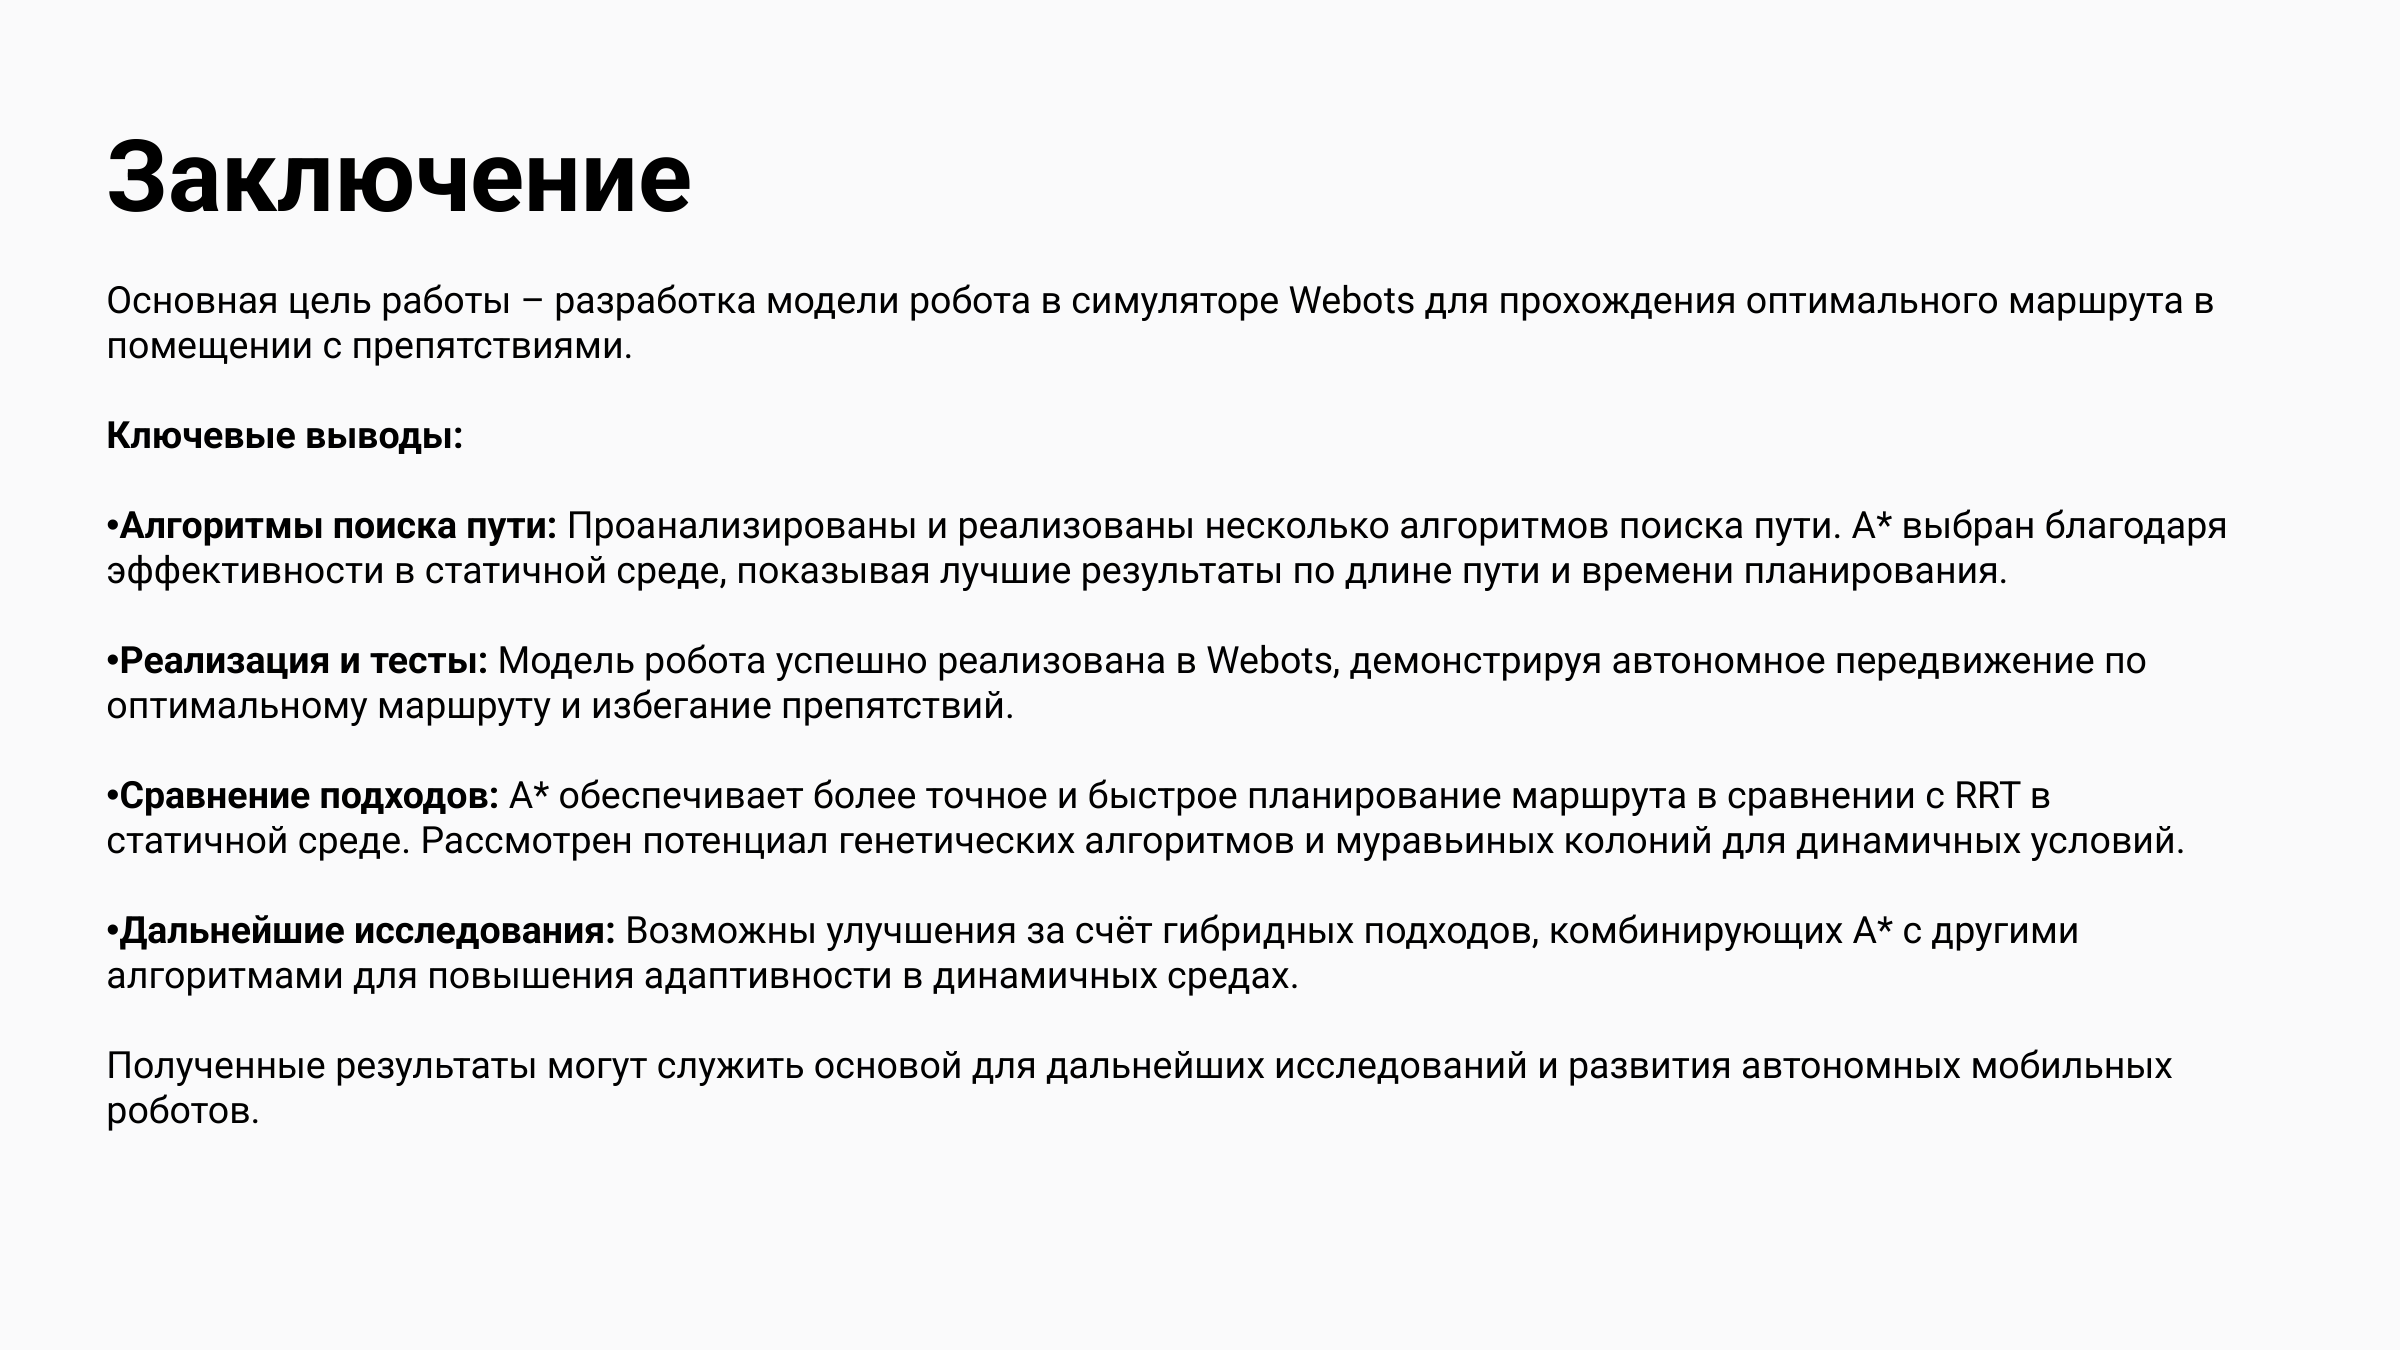

Заключение

Основная цель работы – разработка модели робота в симуляторе Webots для прохождения оптимального маршрута в помещении с препятствиями.

Ключевые выводы:

Алгоритмы поиска пути: Проанализированы и реализованы несколько алгоритмов поиска пути. A* выбран благодаря эффективности в статичной среде, показывая лучшие результаты по длине пути и времени планирования.

Реализация и тесты: Модель робота успешно реализована в Webots, демонстрируя автономное передвижение по оптимальному маршруту и избегание препятствий.

Сравнение подходов: A* обеспечивает более точное и быстрое планирование маршрута в сравнении с RRT в статичной среде. Рассмотрен потенциал генетических алгоритмов и муравьиных колоний для динамичных условий.

Дальнейшие исследования: Возможны улучшения за счёт гибридных подходов, комбинирующих A* с другими алгоритмами для повышения адаптивности в динамичных средах.

Полученные результаты могут служить основой для дальнейших исследований и развития автономных мобильных роботов.